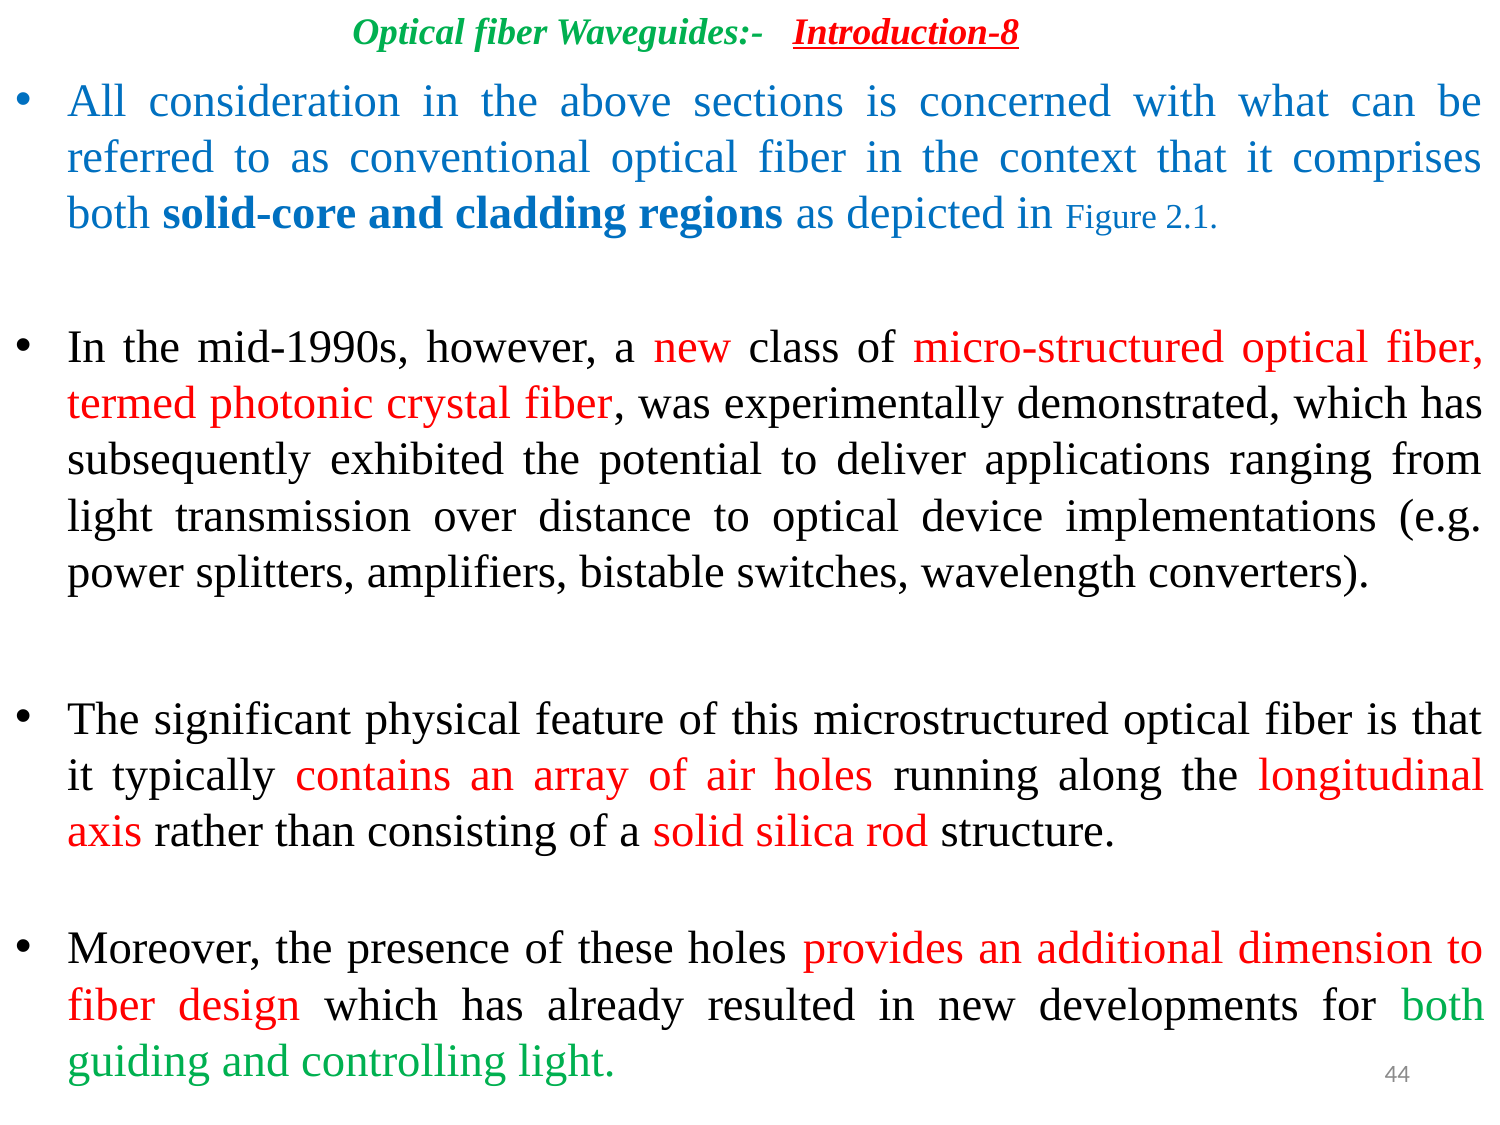

Optical fiber Waveguides:-   Introduction-8
All consideration in the above sections is concerned with what can be referred to as conventional optical fiber in the context that it comprises both solid-core and cladding regions as depicted in Figure 2.1.

In the mid-1990s, however, a new class of micro-structured optical fiber, termed photonic crystal fiber, was experimentally demonstrated, which has subsequently exhibited the potential to deliver applications ranging from light transmission over distance to optical device implementations (e.g. power splitters, amplifiers, bistable switches, wavelength converters).

The significant physical feature of this microstructured optical fiber is that it typically contains an array of air holes running along the longitudinal axis rather than consisting of a solid silica rod structure.

Moreover, the presence of these holes provides an additional dimension to fiber design which has already resulted in new developments for both guiding and controlling light.

44